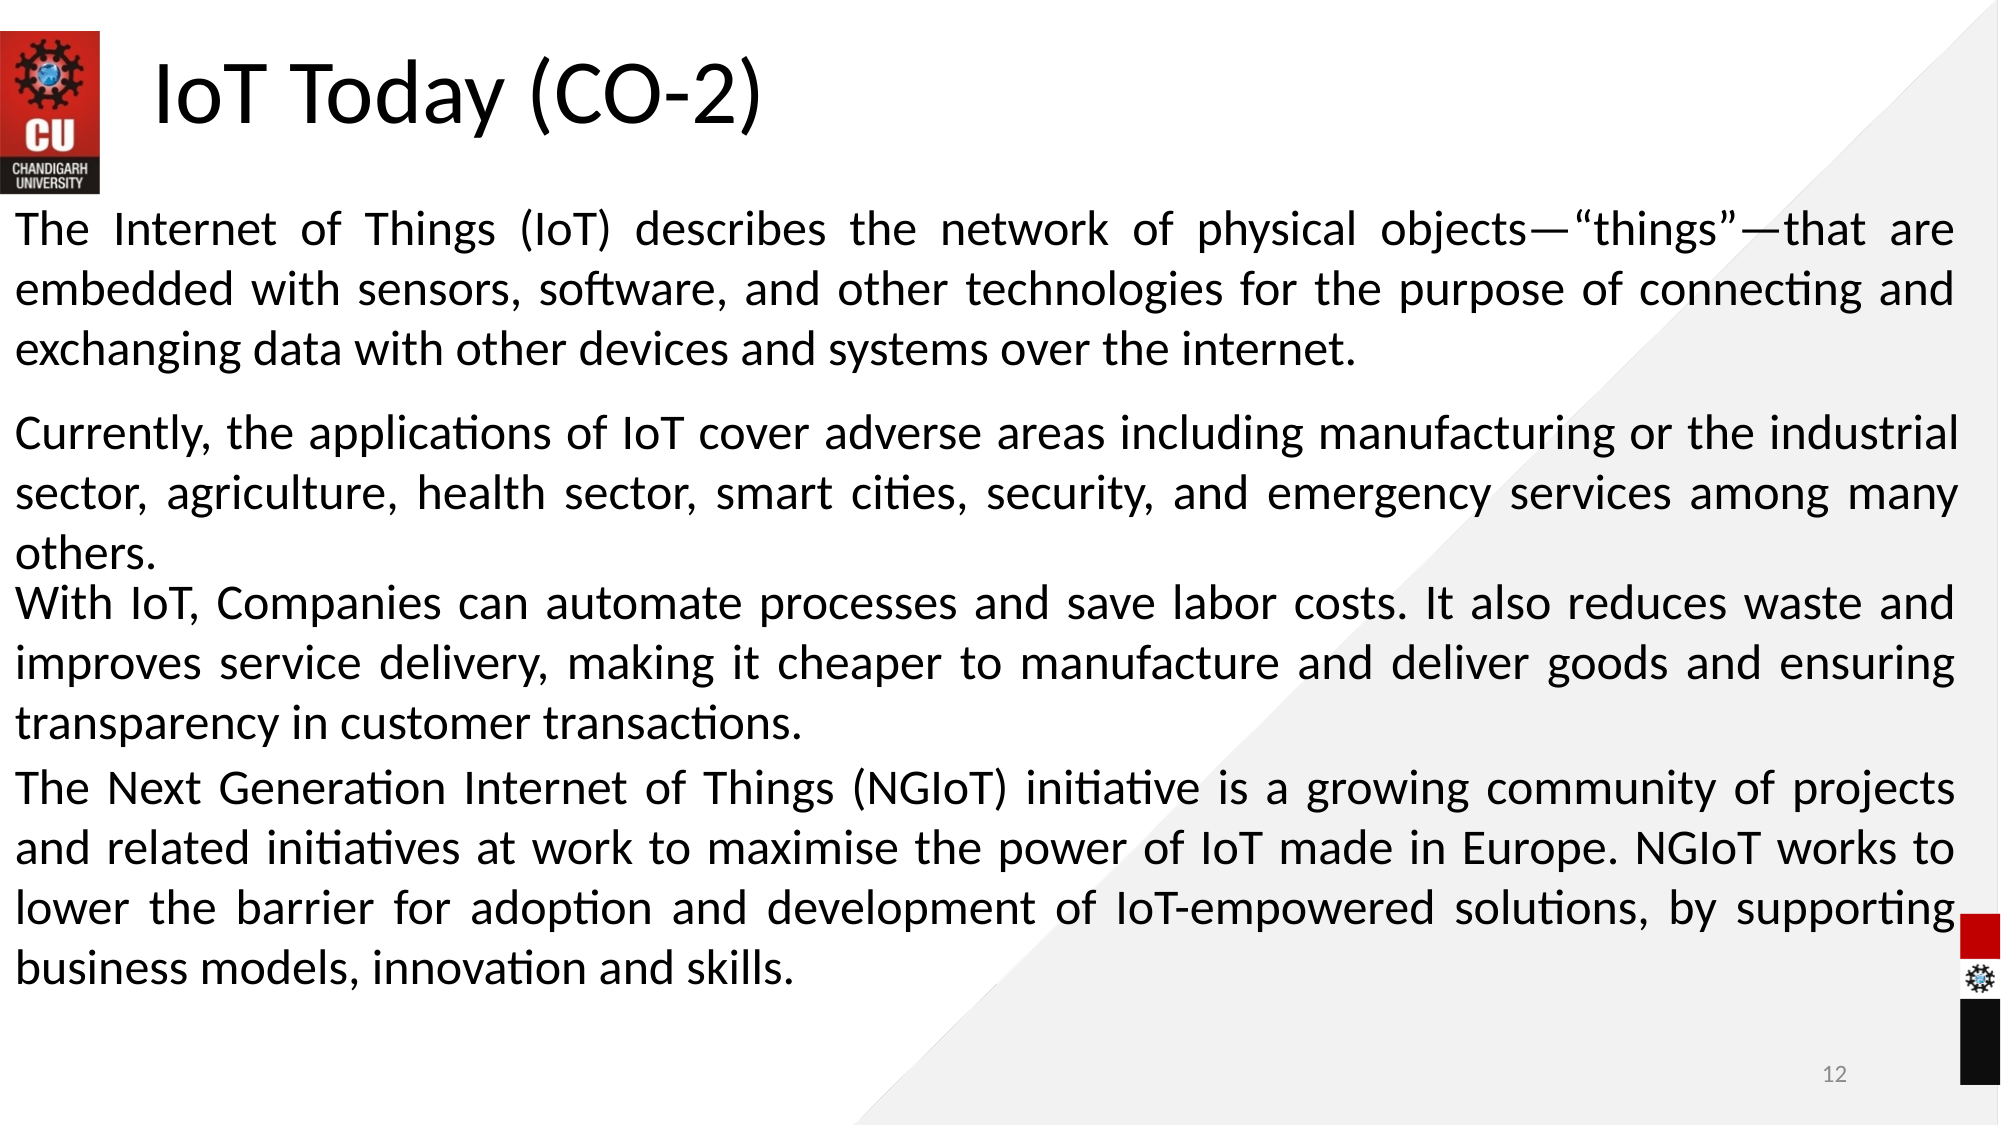

# IoT Today (CO-2)
The Internet of Things (IoT) describes the network of physical objects—“things”—that are embedded with sensors, software, and other technologies for the purpose of connecting and exchanging data with other devices and systems over the internet.
Currently, the applications of IoT cover adverse areas including manufacturing or the industrial sector, agriculture, health sector, smart cities, security, and emergency services among many others.
With IoT, Companies can automate processes and save labor costs. It also reduces waste and improves service delivery, making it cheaper to manufacture and deliver goods and ensuring transparency in customer transactions.
The Next Generation Internet of Things (NGIoT) initiative is a growing community of projects and related initiatives at work to maximise the power of IoT made in Europe. NGIoT works to lower the barrier for adoption and development of IoT-empowered solutions, by supporting business models, innovation and skills.
12